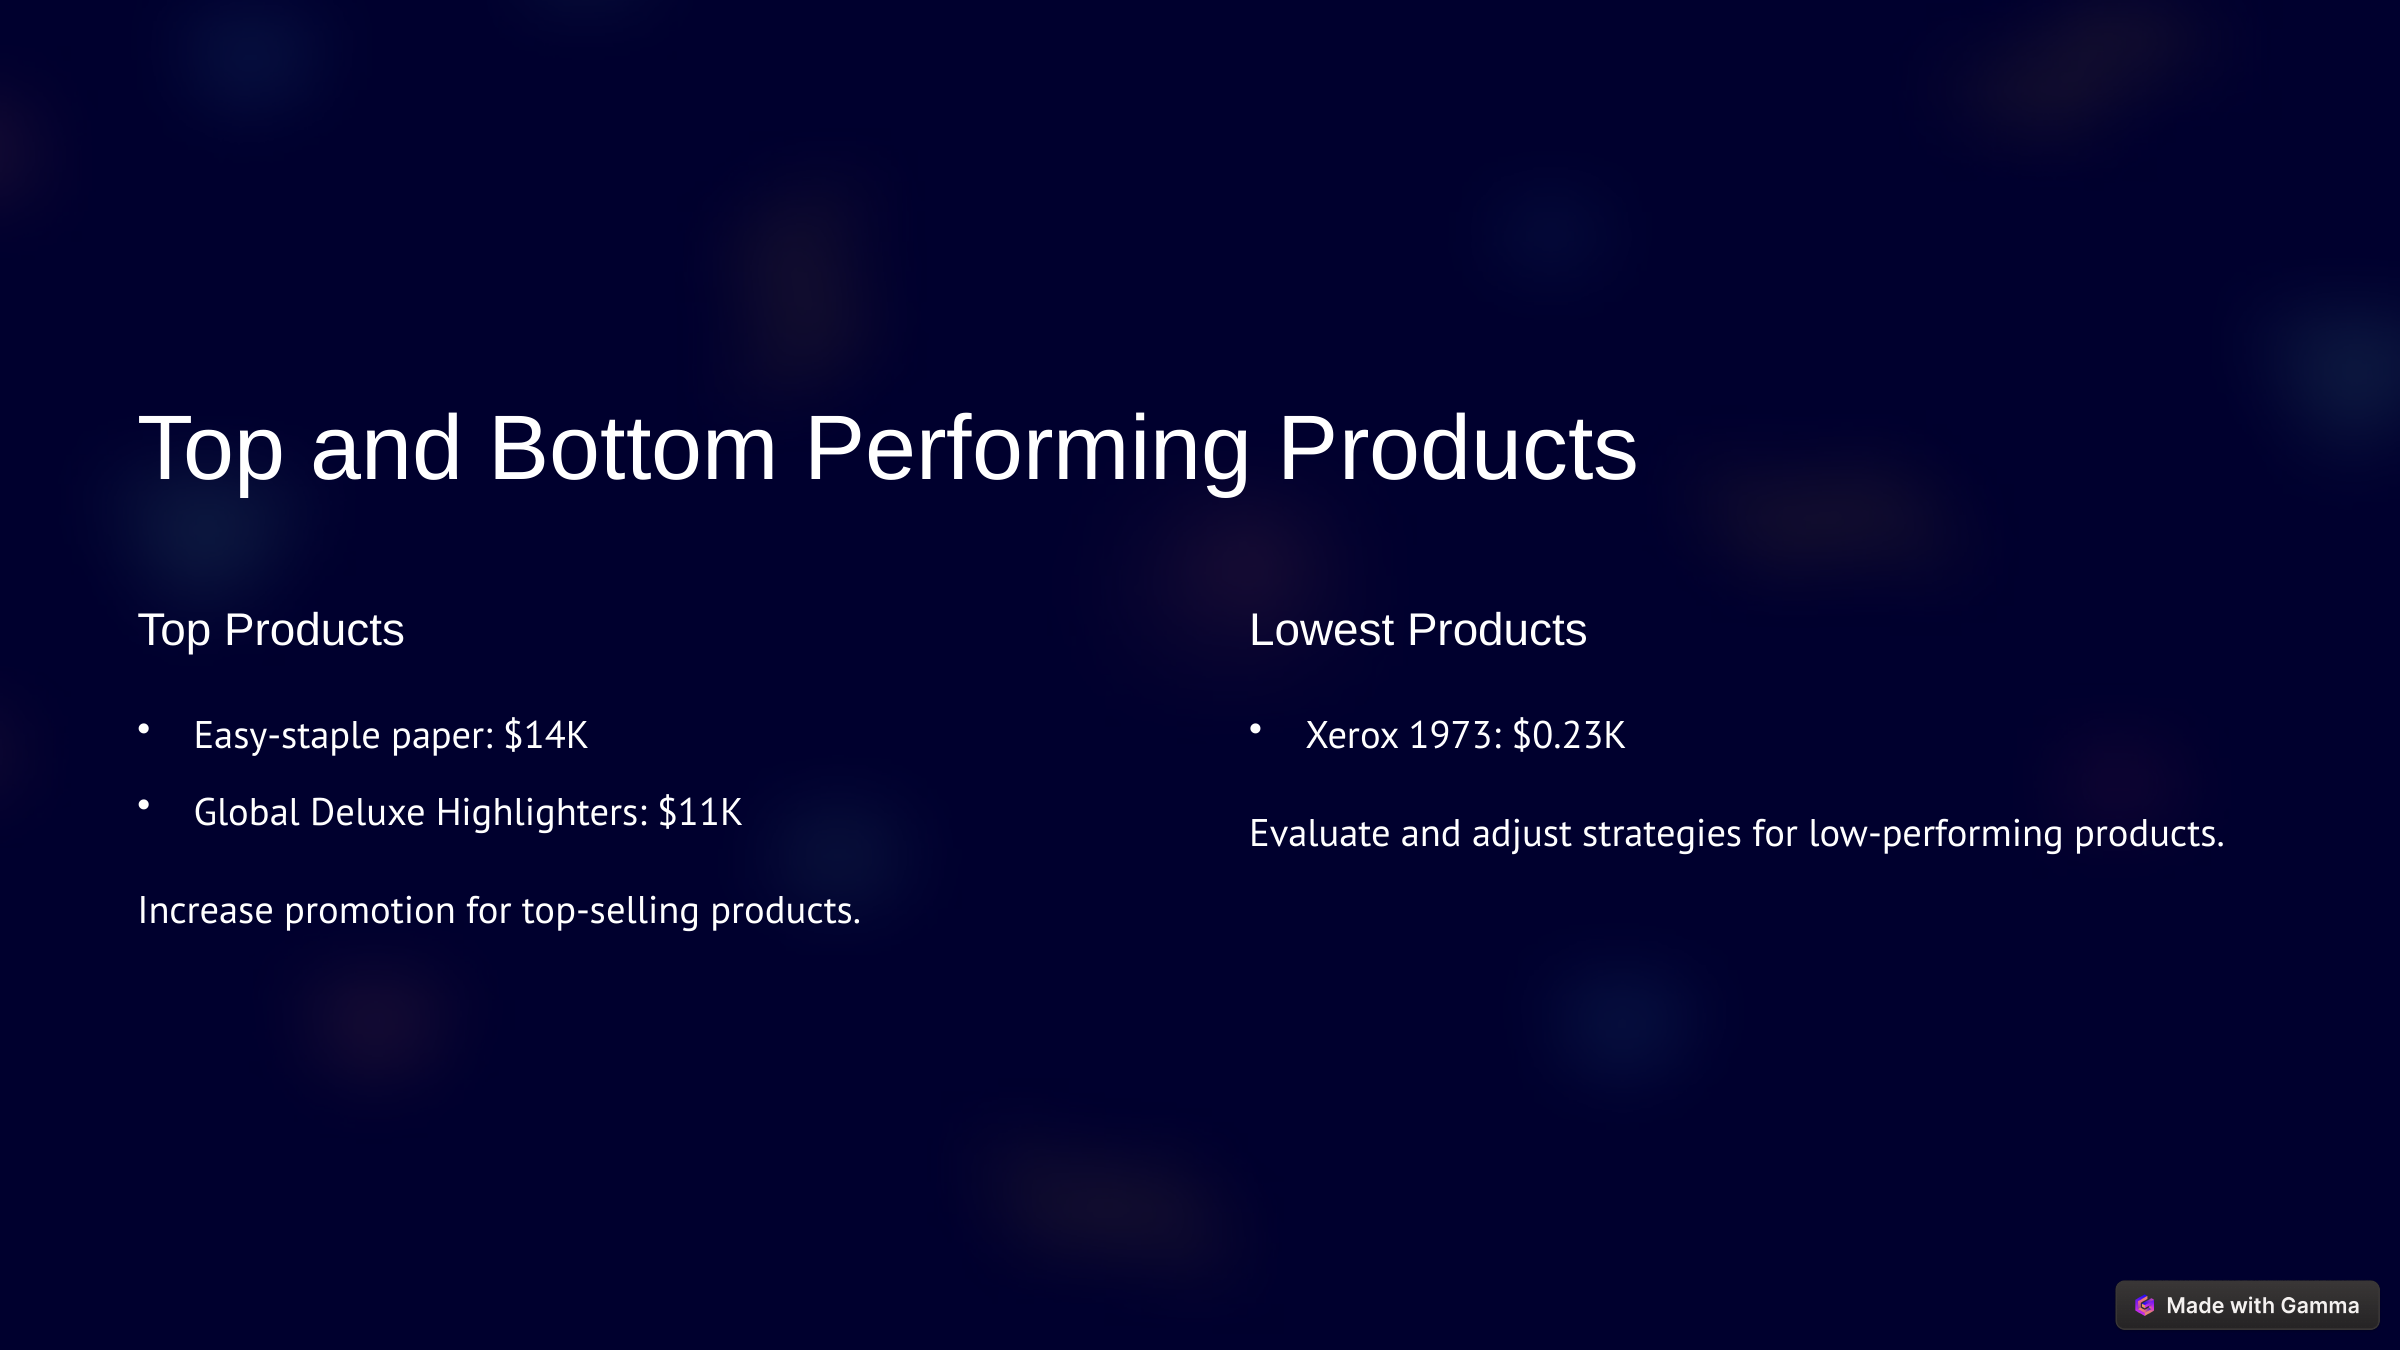

Top and Bottom Performing Products
Top Products
Lowest Products
Easy-staple paper: $14K
Xerox 1973: $0.23K
Global Deluxe Highlighters: $11K
Evaluate and adjust strategies for low-performing products.
Increase promotion for top-selling products.